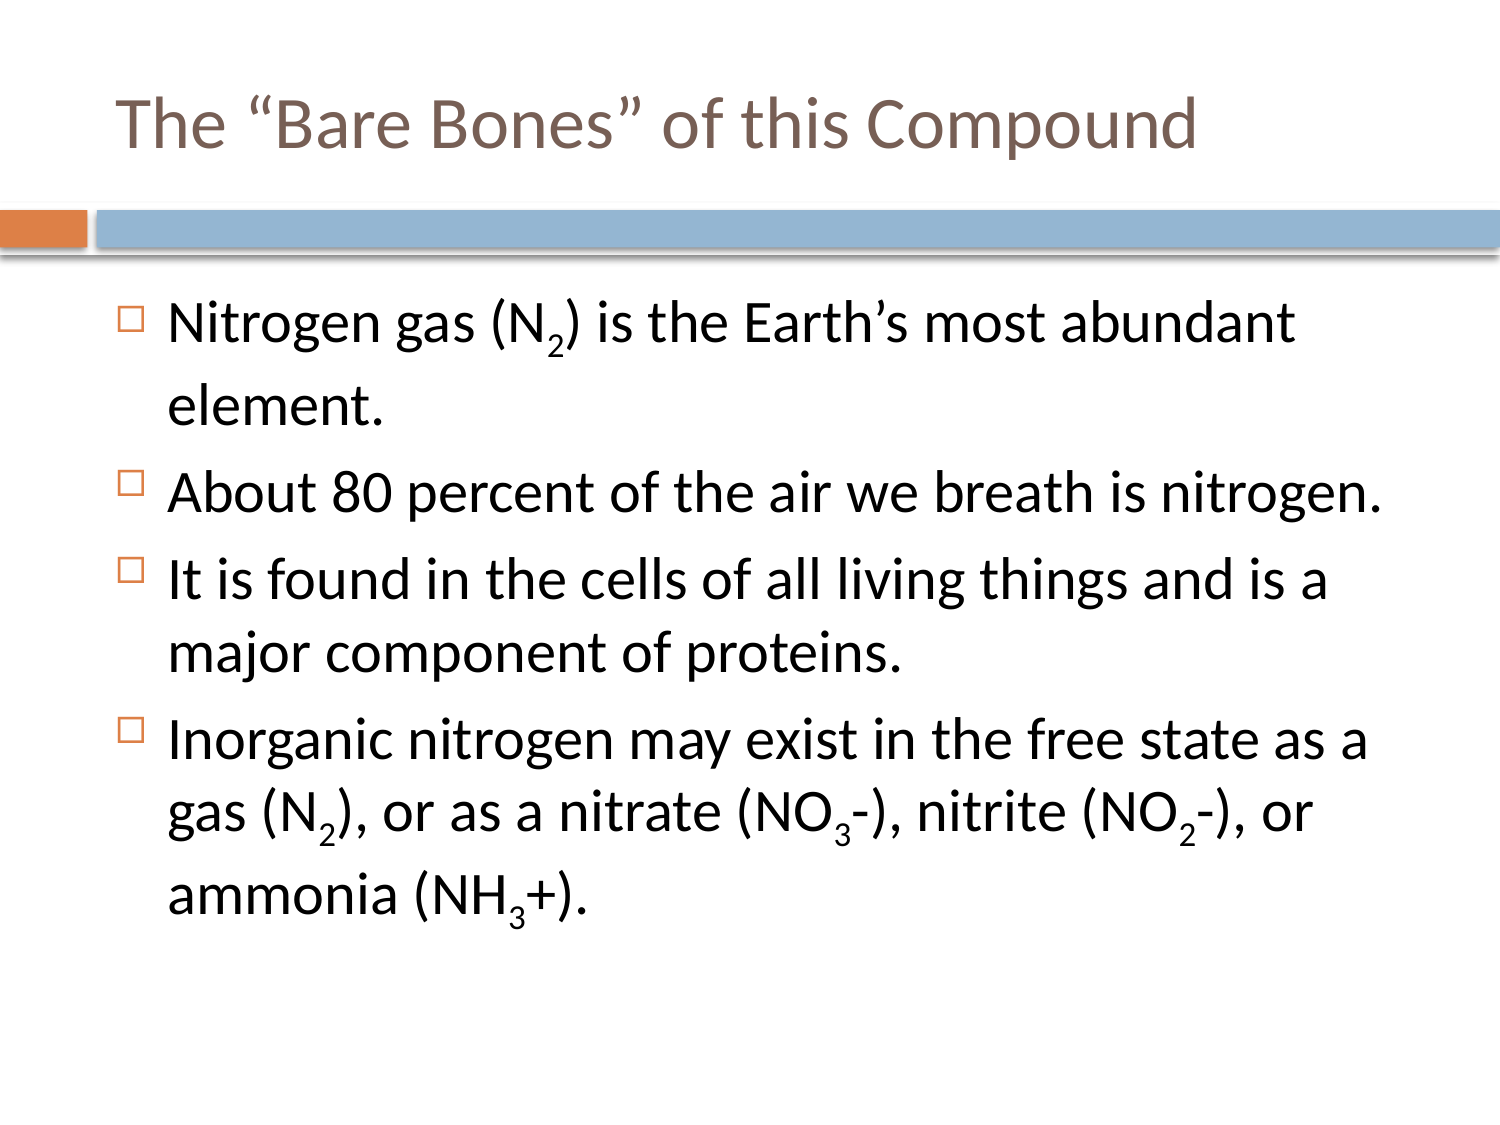

# The “Bare Bones” of this Compound
Nitrogen gas (N2) is the Earth’s most abundant element.
About 80 percent of the air we breath is nitrogen.
It is found in the cells of all living things and is a major component of proteins.
Inorganic nitrogen may exist in the free state as a gas (N2), or as a nitrate (NO3-), nitrite (NO2-), or ammonia (NH3+).